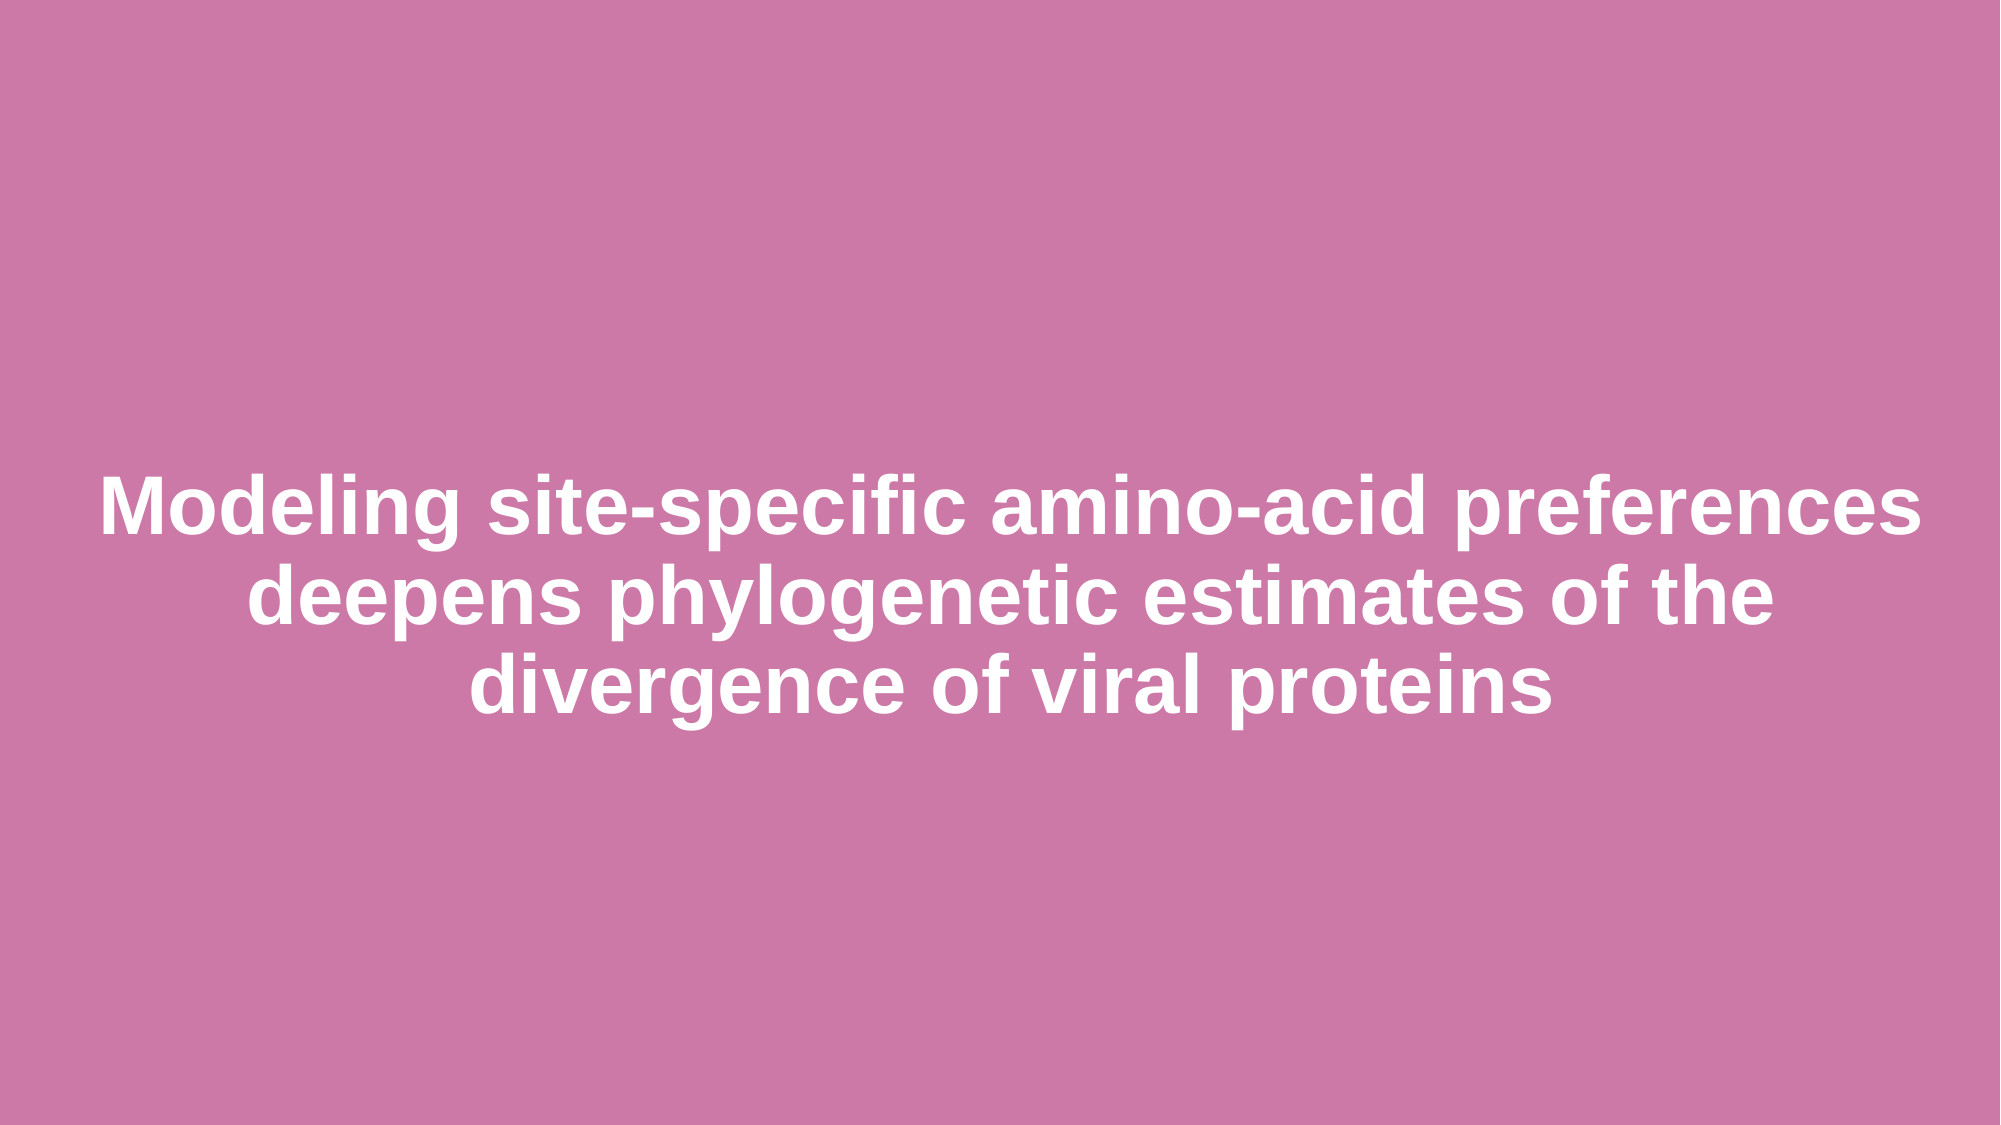

# Modeling site-specific amino-acid preferences deepens phylogenetic estimates of the divergence of viral proteins